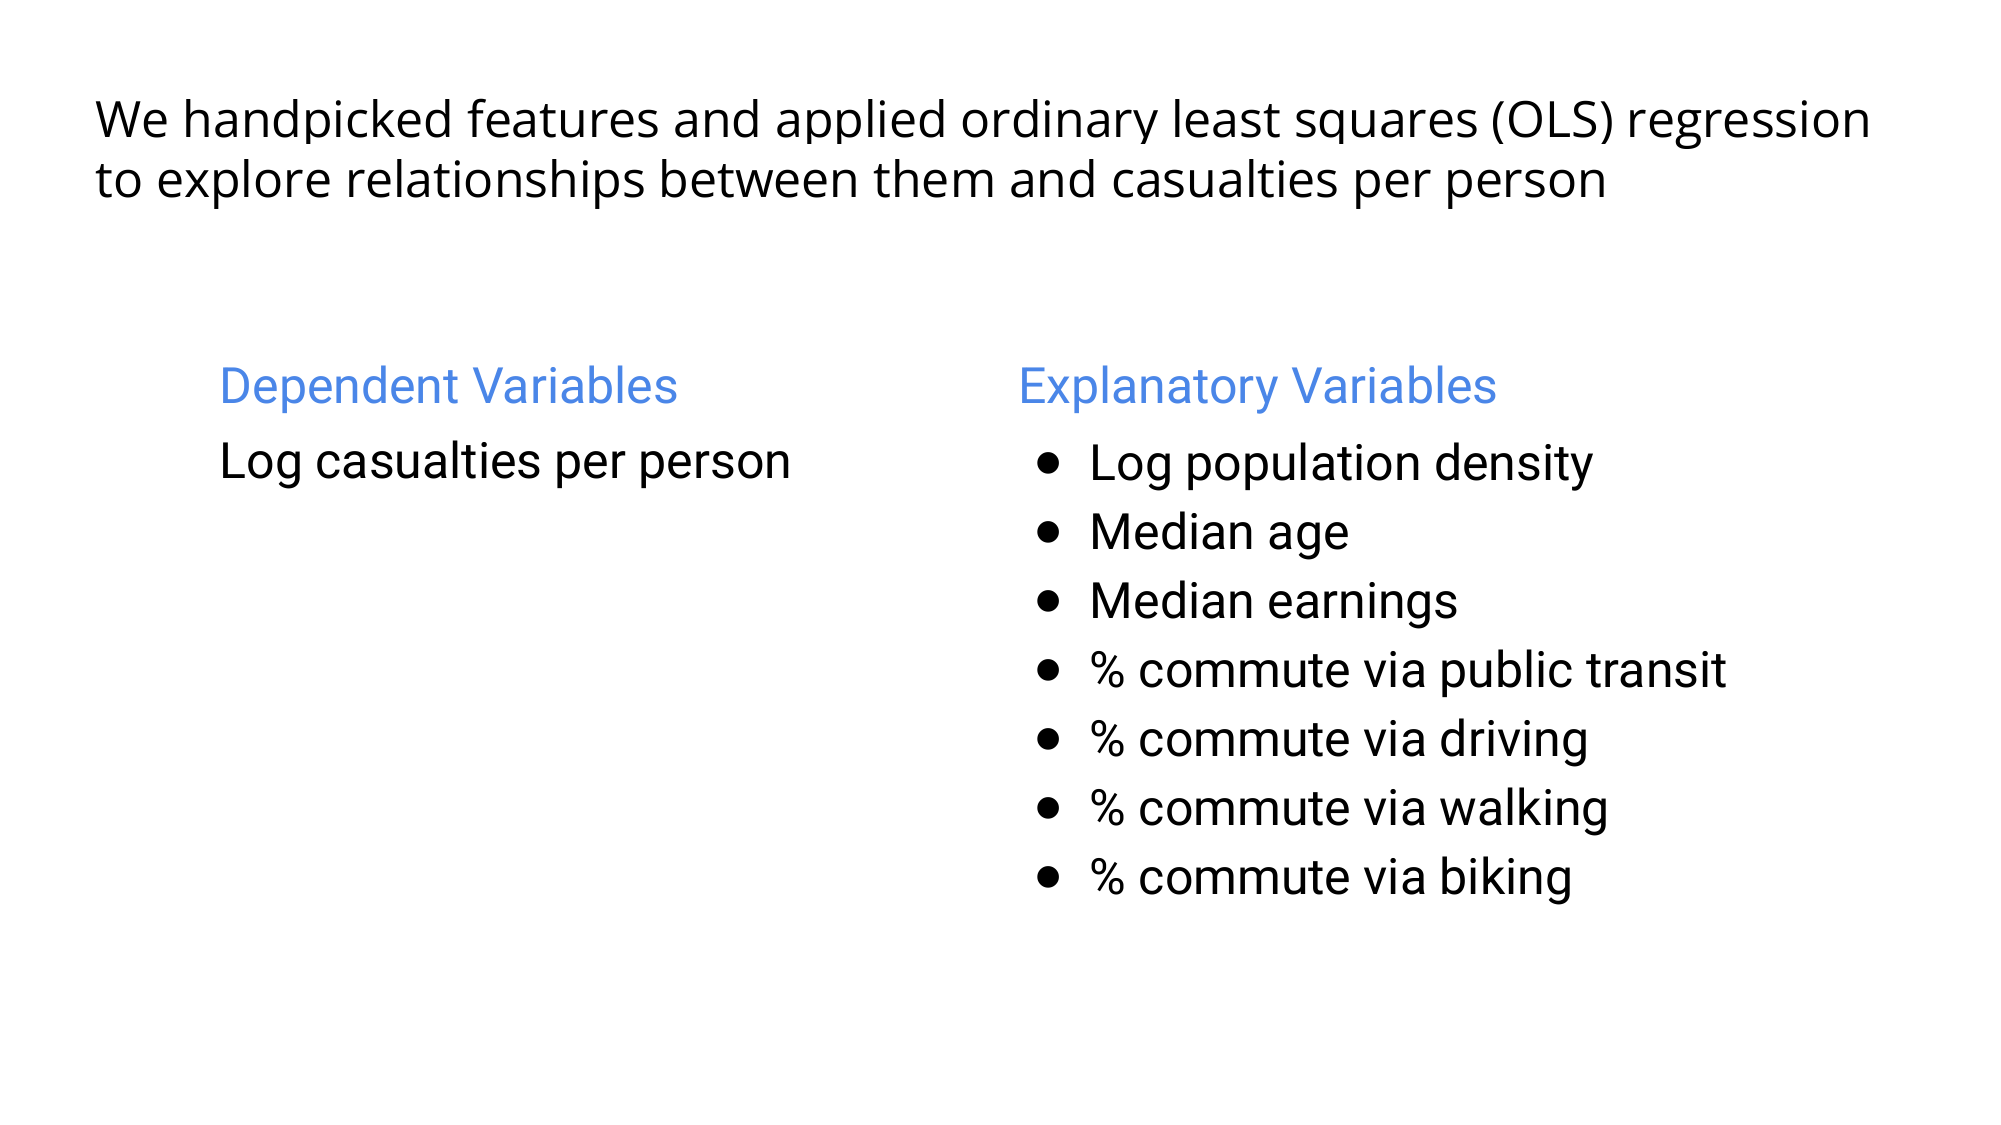

We handpicked features and applied ordinary least squares (OLS) regression to explore relationships between them and casualties per person
Dependent Variables
Log casualties per person

Explanatory Variables
Log population density
Median age
Median earnings
% commute via public transit
% commute via driving
% commute via walking
% commute via biking